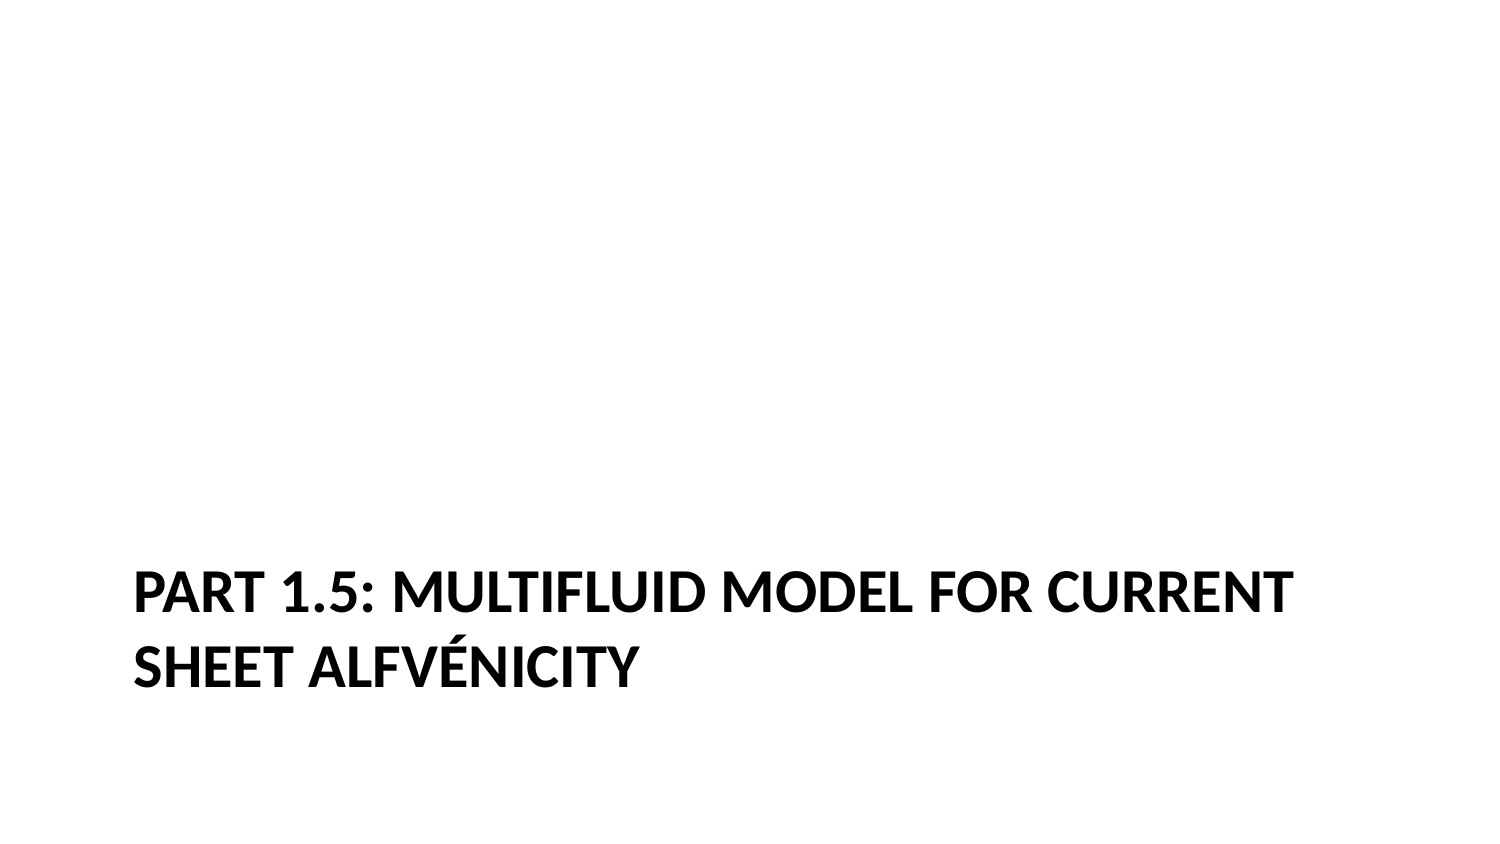

# Part 1.5: Multifluid Model for Current Sheet Alfvénicity